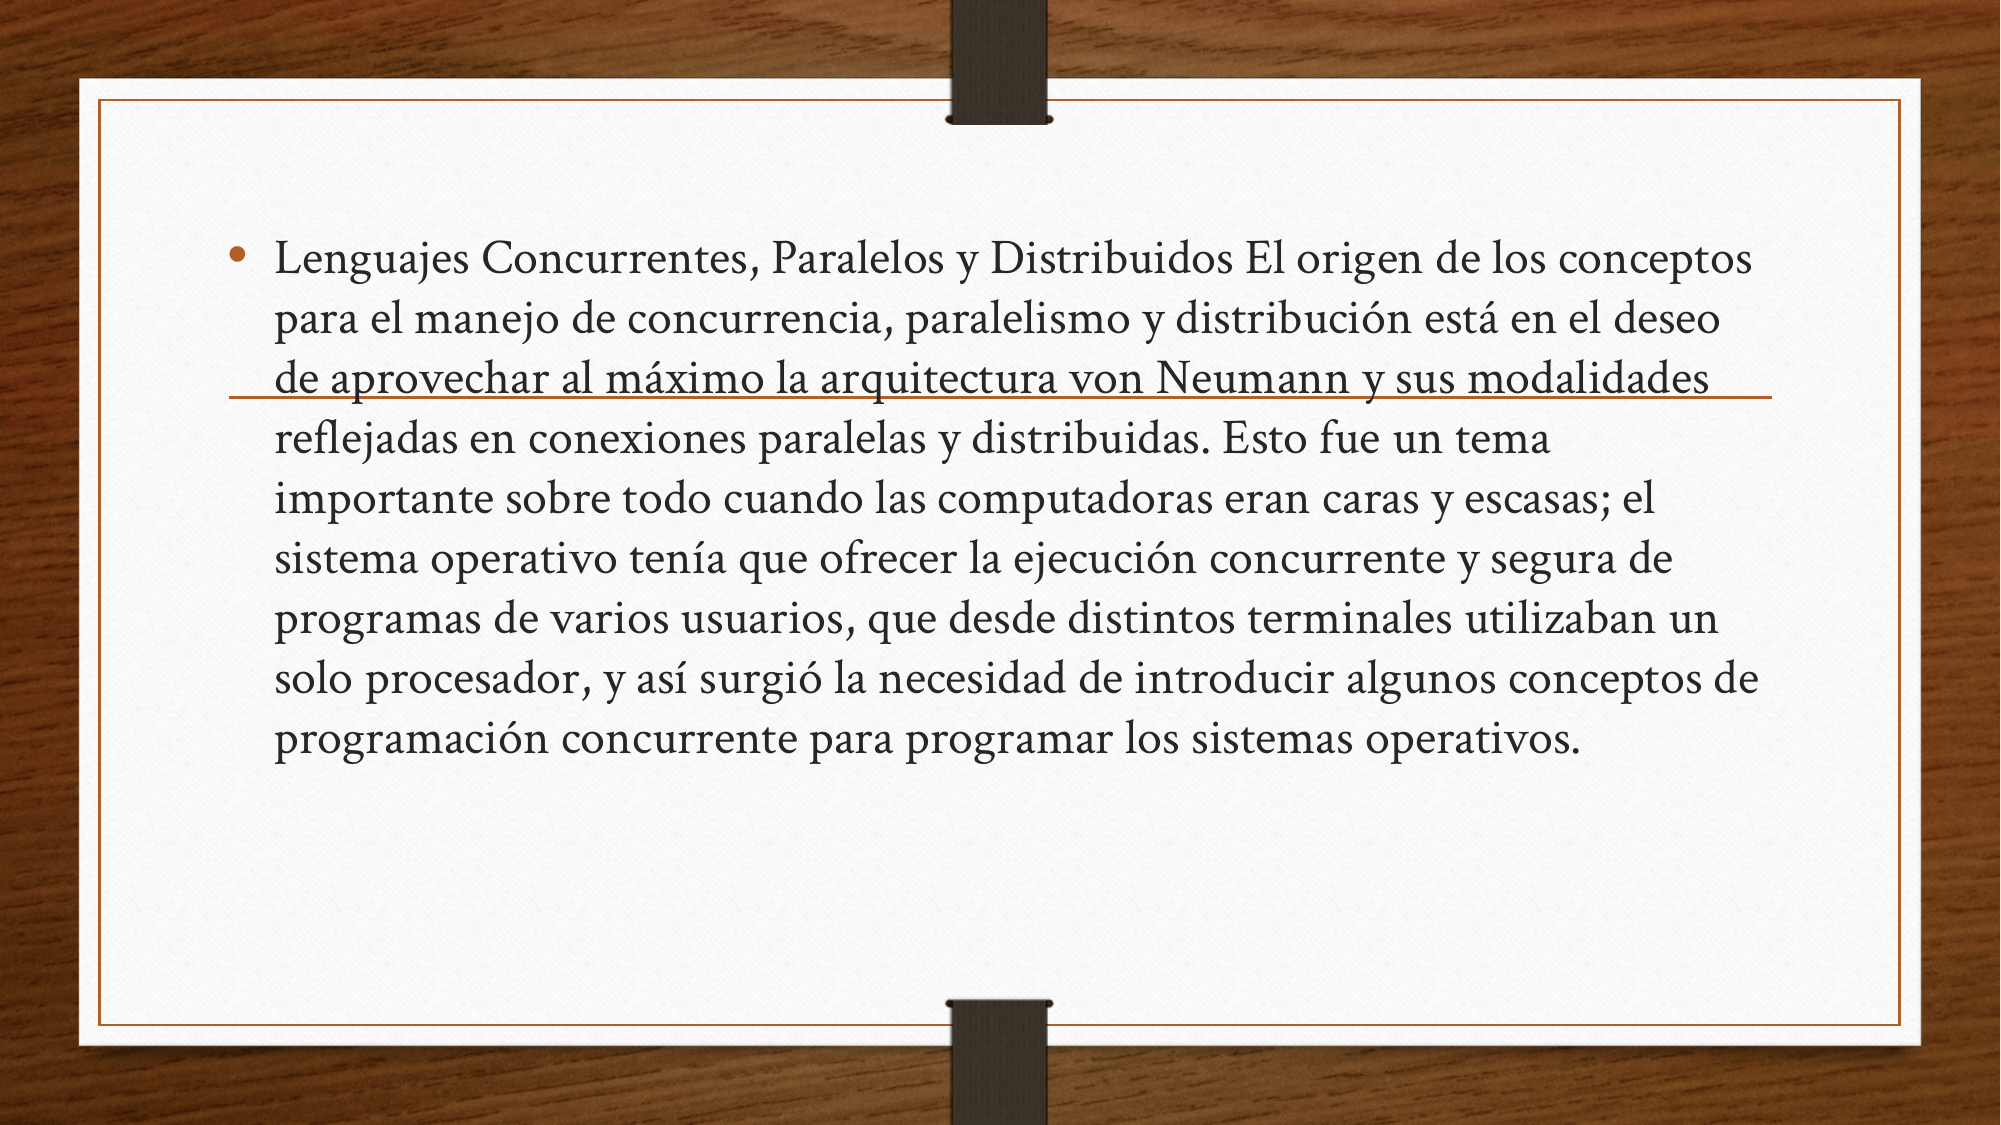

Lenguajes Concurrentes, Paralelos y Distribuidos El origen de los conceptos para el manejo de concurrencia, paralelismo y distribución está en el deseo de aprovechar al máximo la arquitectura von Neumann y sus modalidades reflejadas en conexiones paralelas y distribuidas. Esto fue un tema importante sobre todo cuando las computadoras eran caras y escasas; el sistema operativo tenía que ofrecer la ejecución concurrente y segura de programas de varios usuarios, que desde distintos terminales utilizaban un solo procesador, y así surgió la necesidad de introducir algunos conceptos de programación concurrente para programar los sistemas operativos.